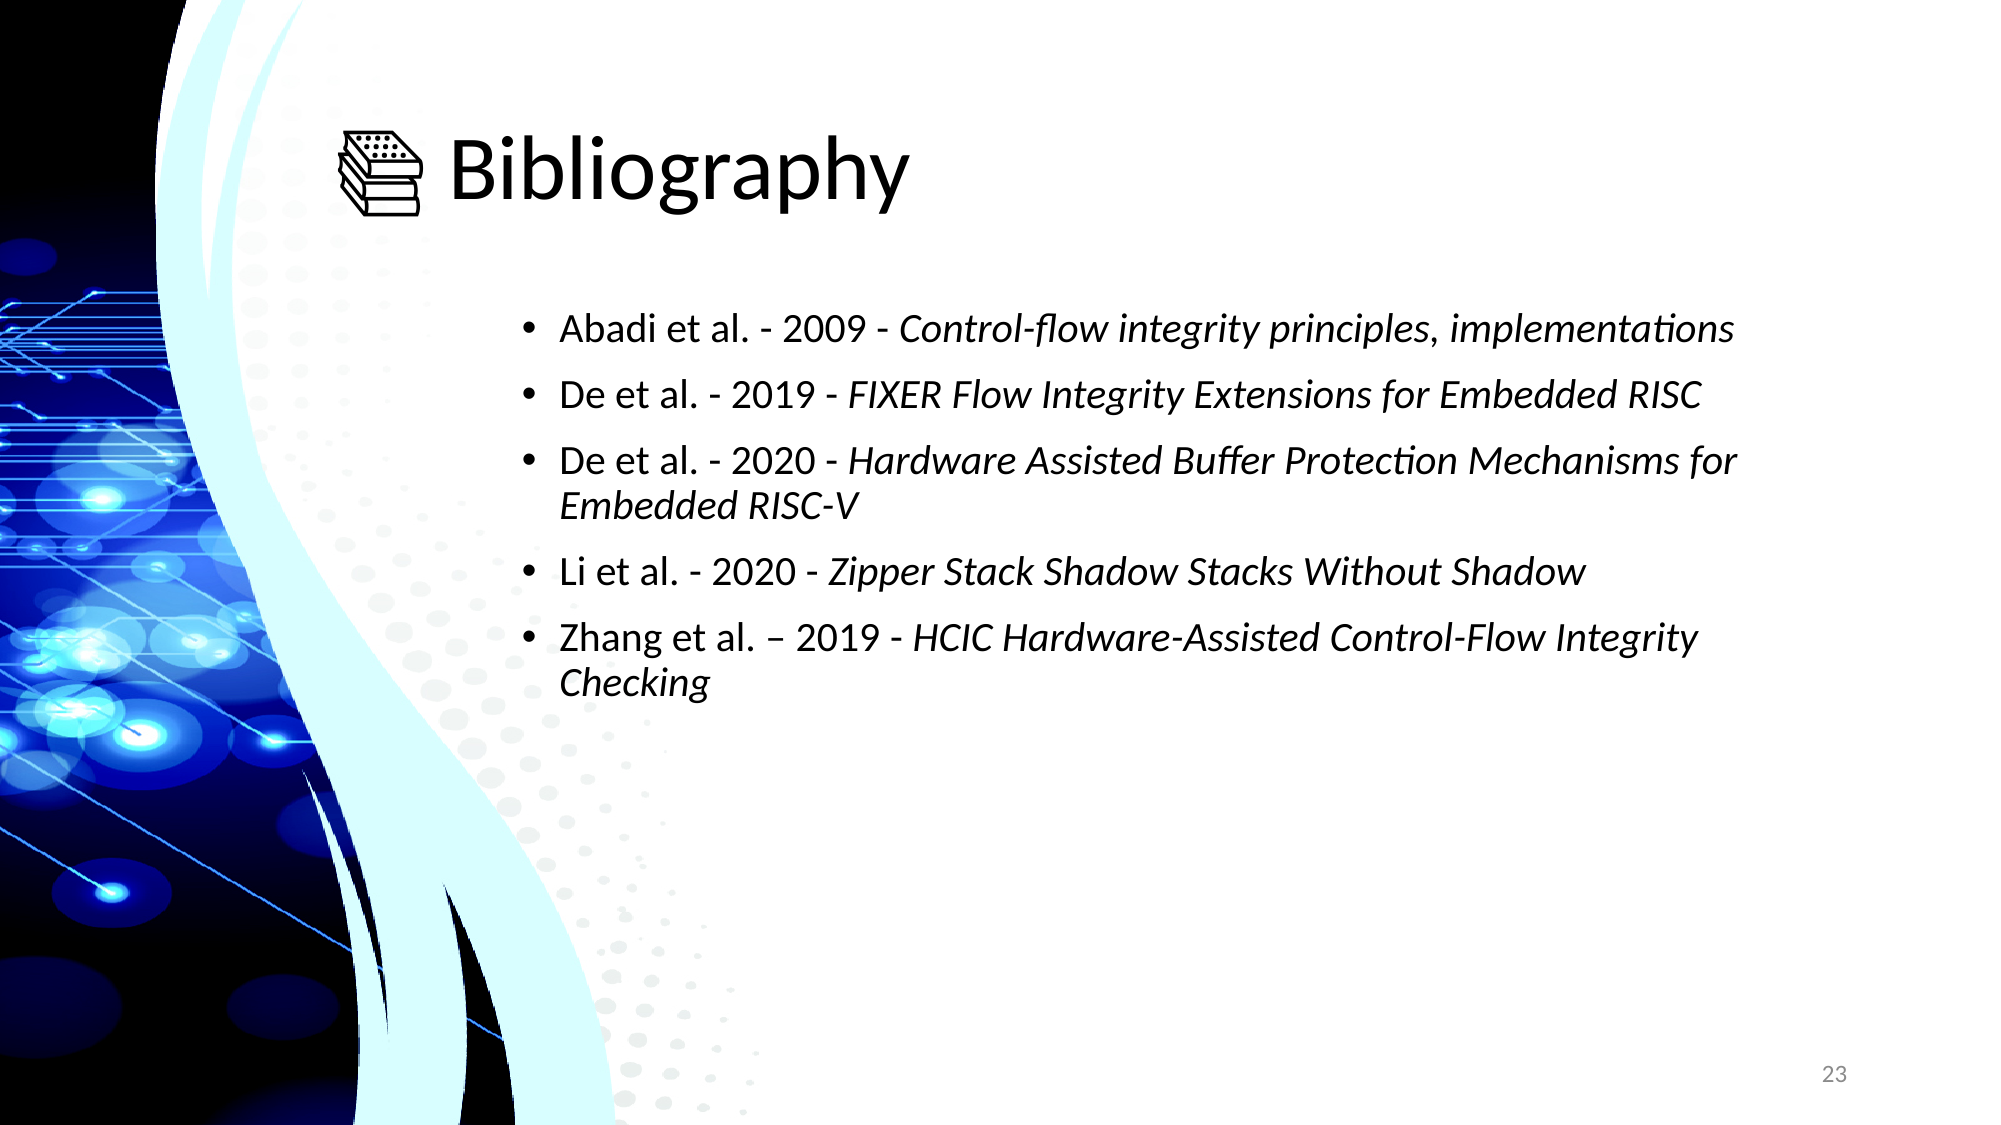

# 📚 Bibliography
Abadi et al. - 2009 - Control-flow integrity principles, implementations
De et al. - 2019 - FIXER Flow Integrity Extensions for Embedded RISC
De et al. - 2020 - Hardware Assisted Buffer Protection Mechanisms for Embedded RISC-V
Li et al. - 2020 - Zipper Stack Shadow Stacks Without Shadow
Zhang et al. – 2019 - HCIC Hardware-Assisted Control-Flow Integrity Checking
23